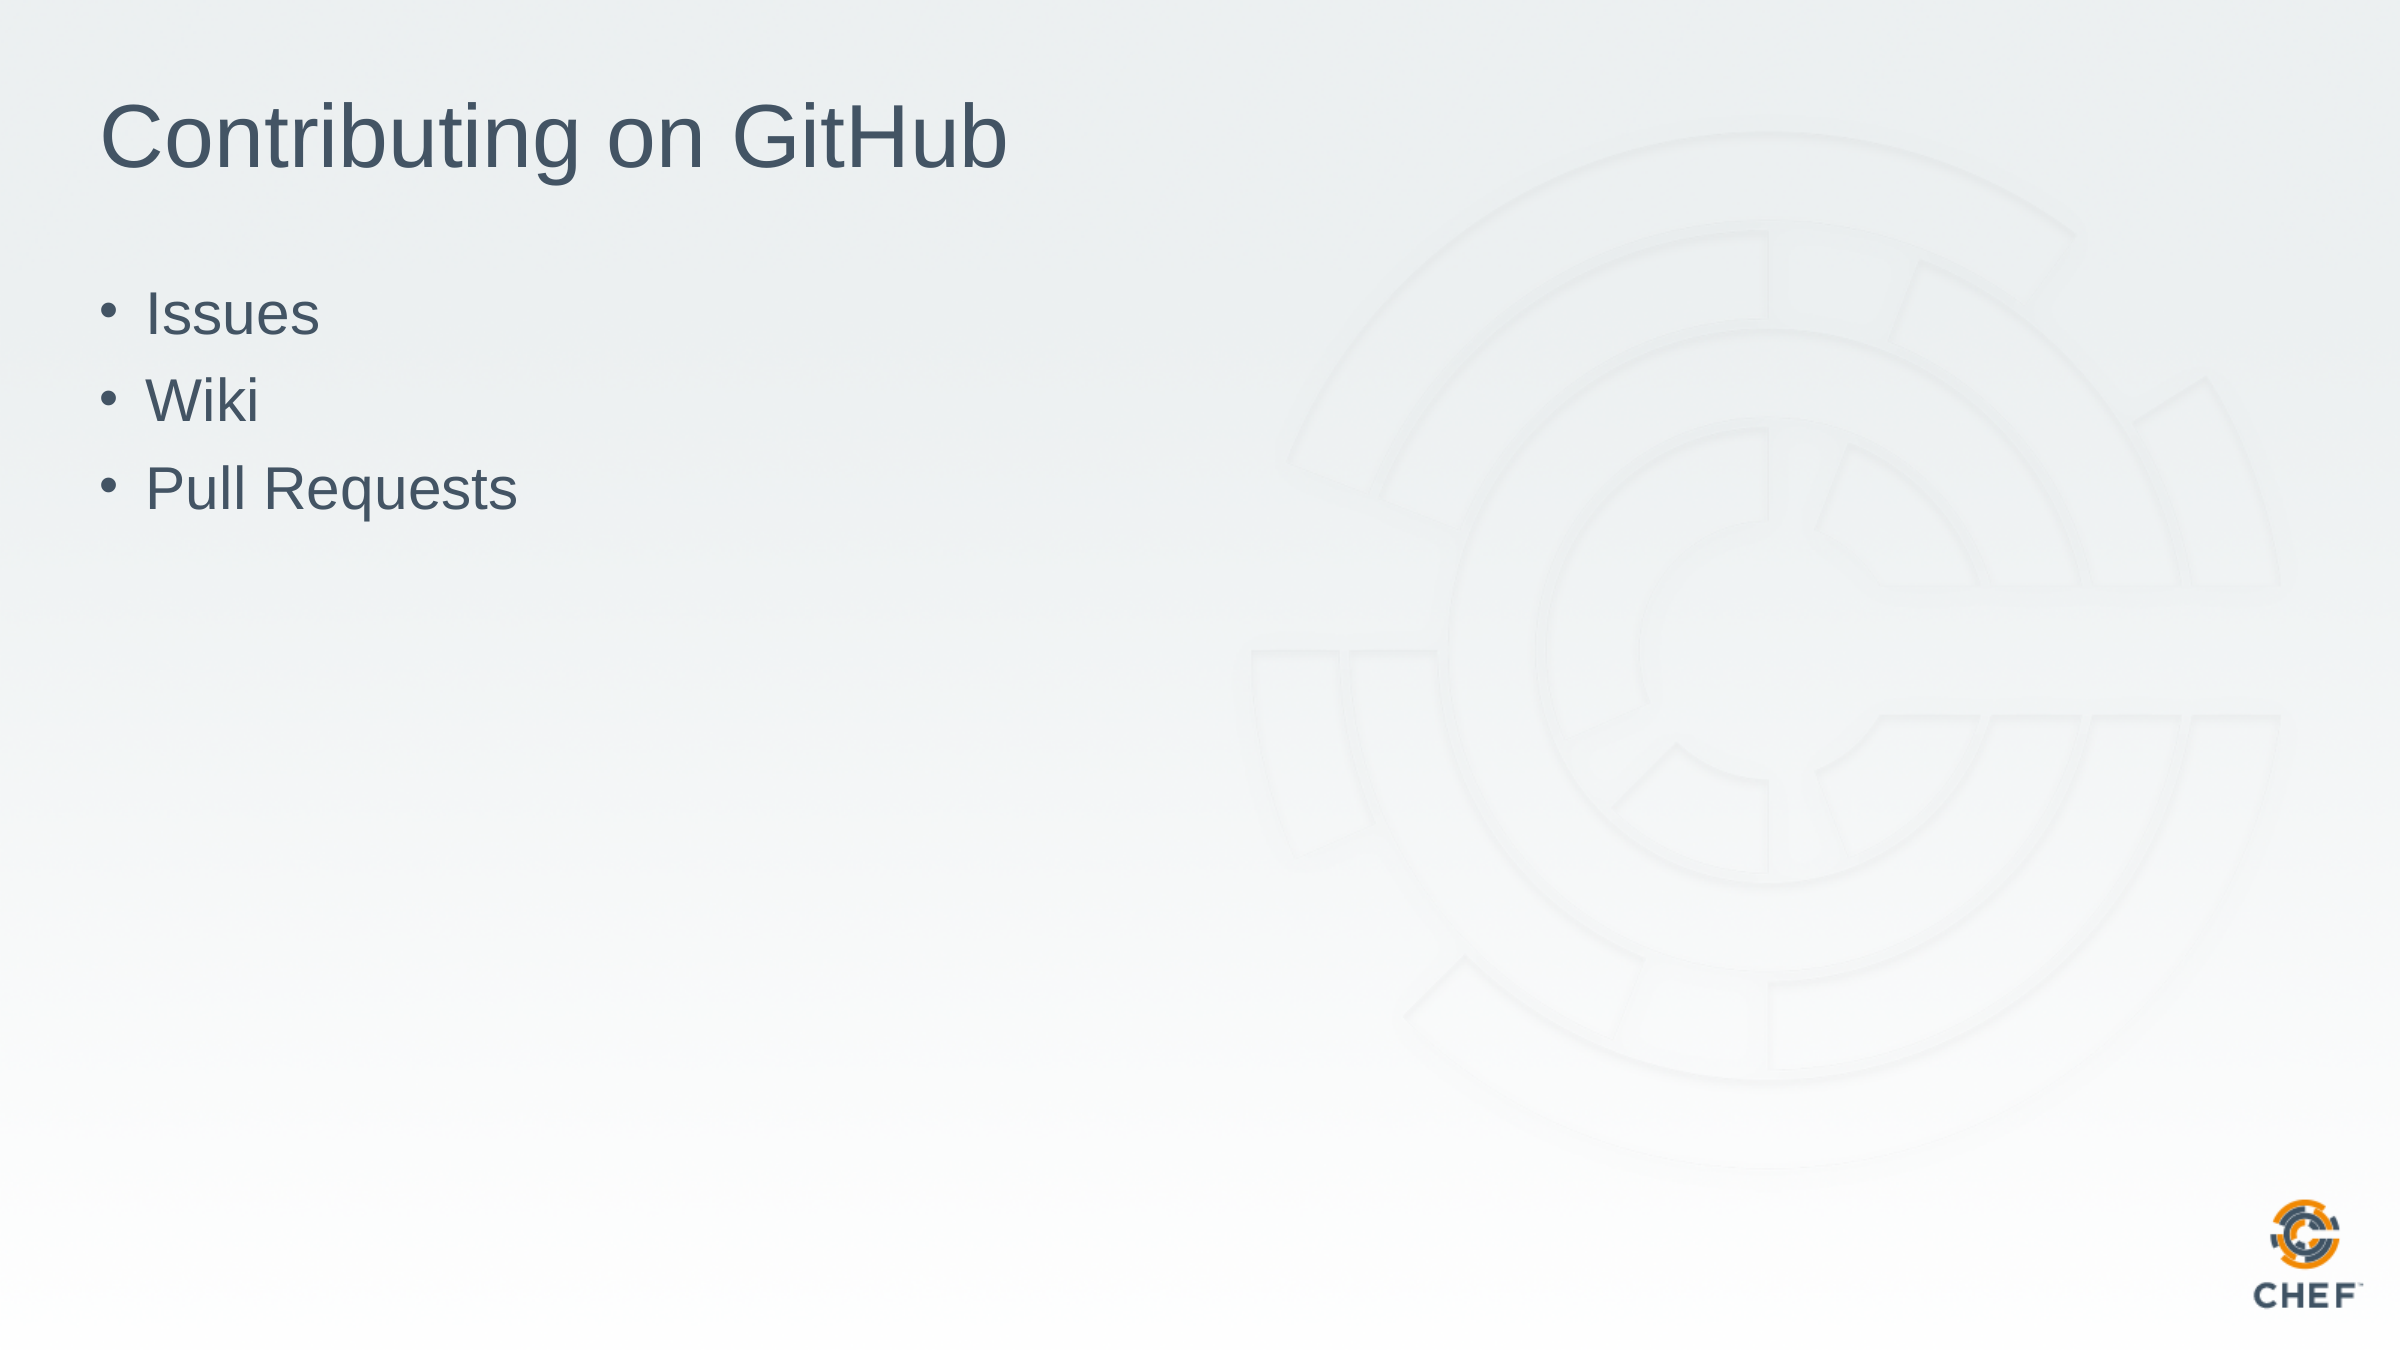

# Contributing on GitHub
Issues
Wiki
Pull Requests